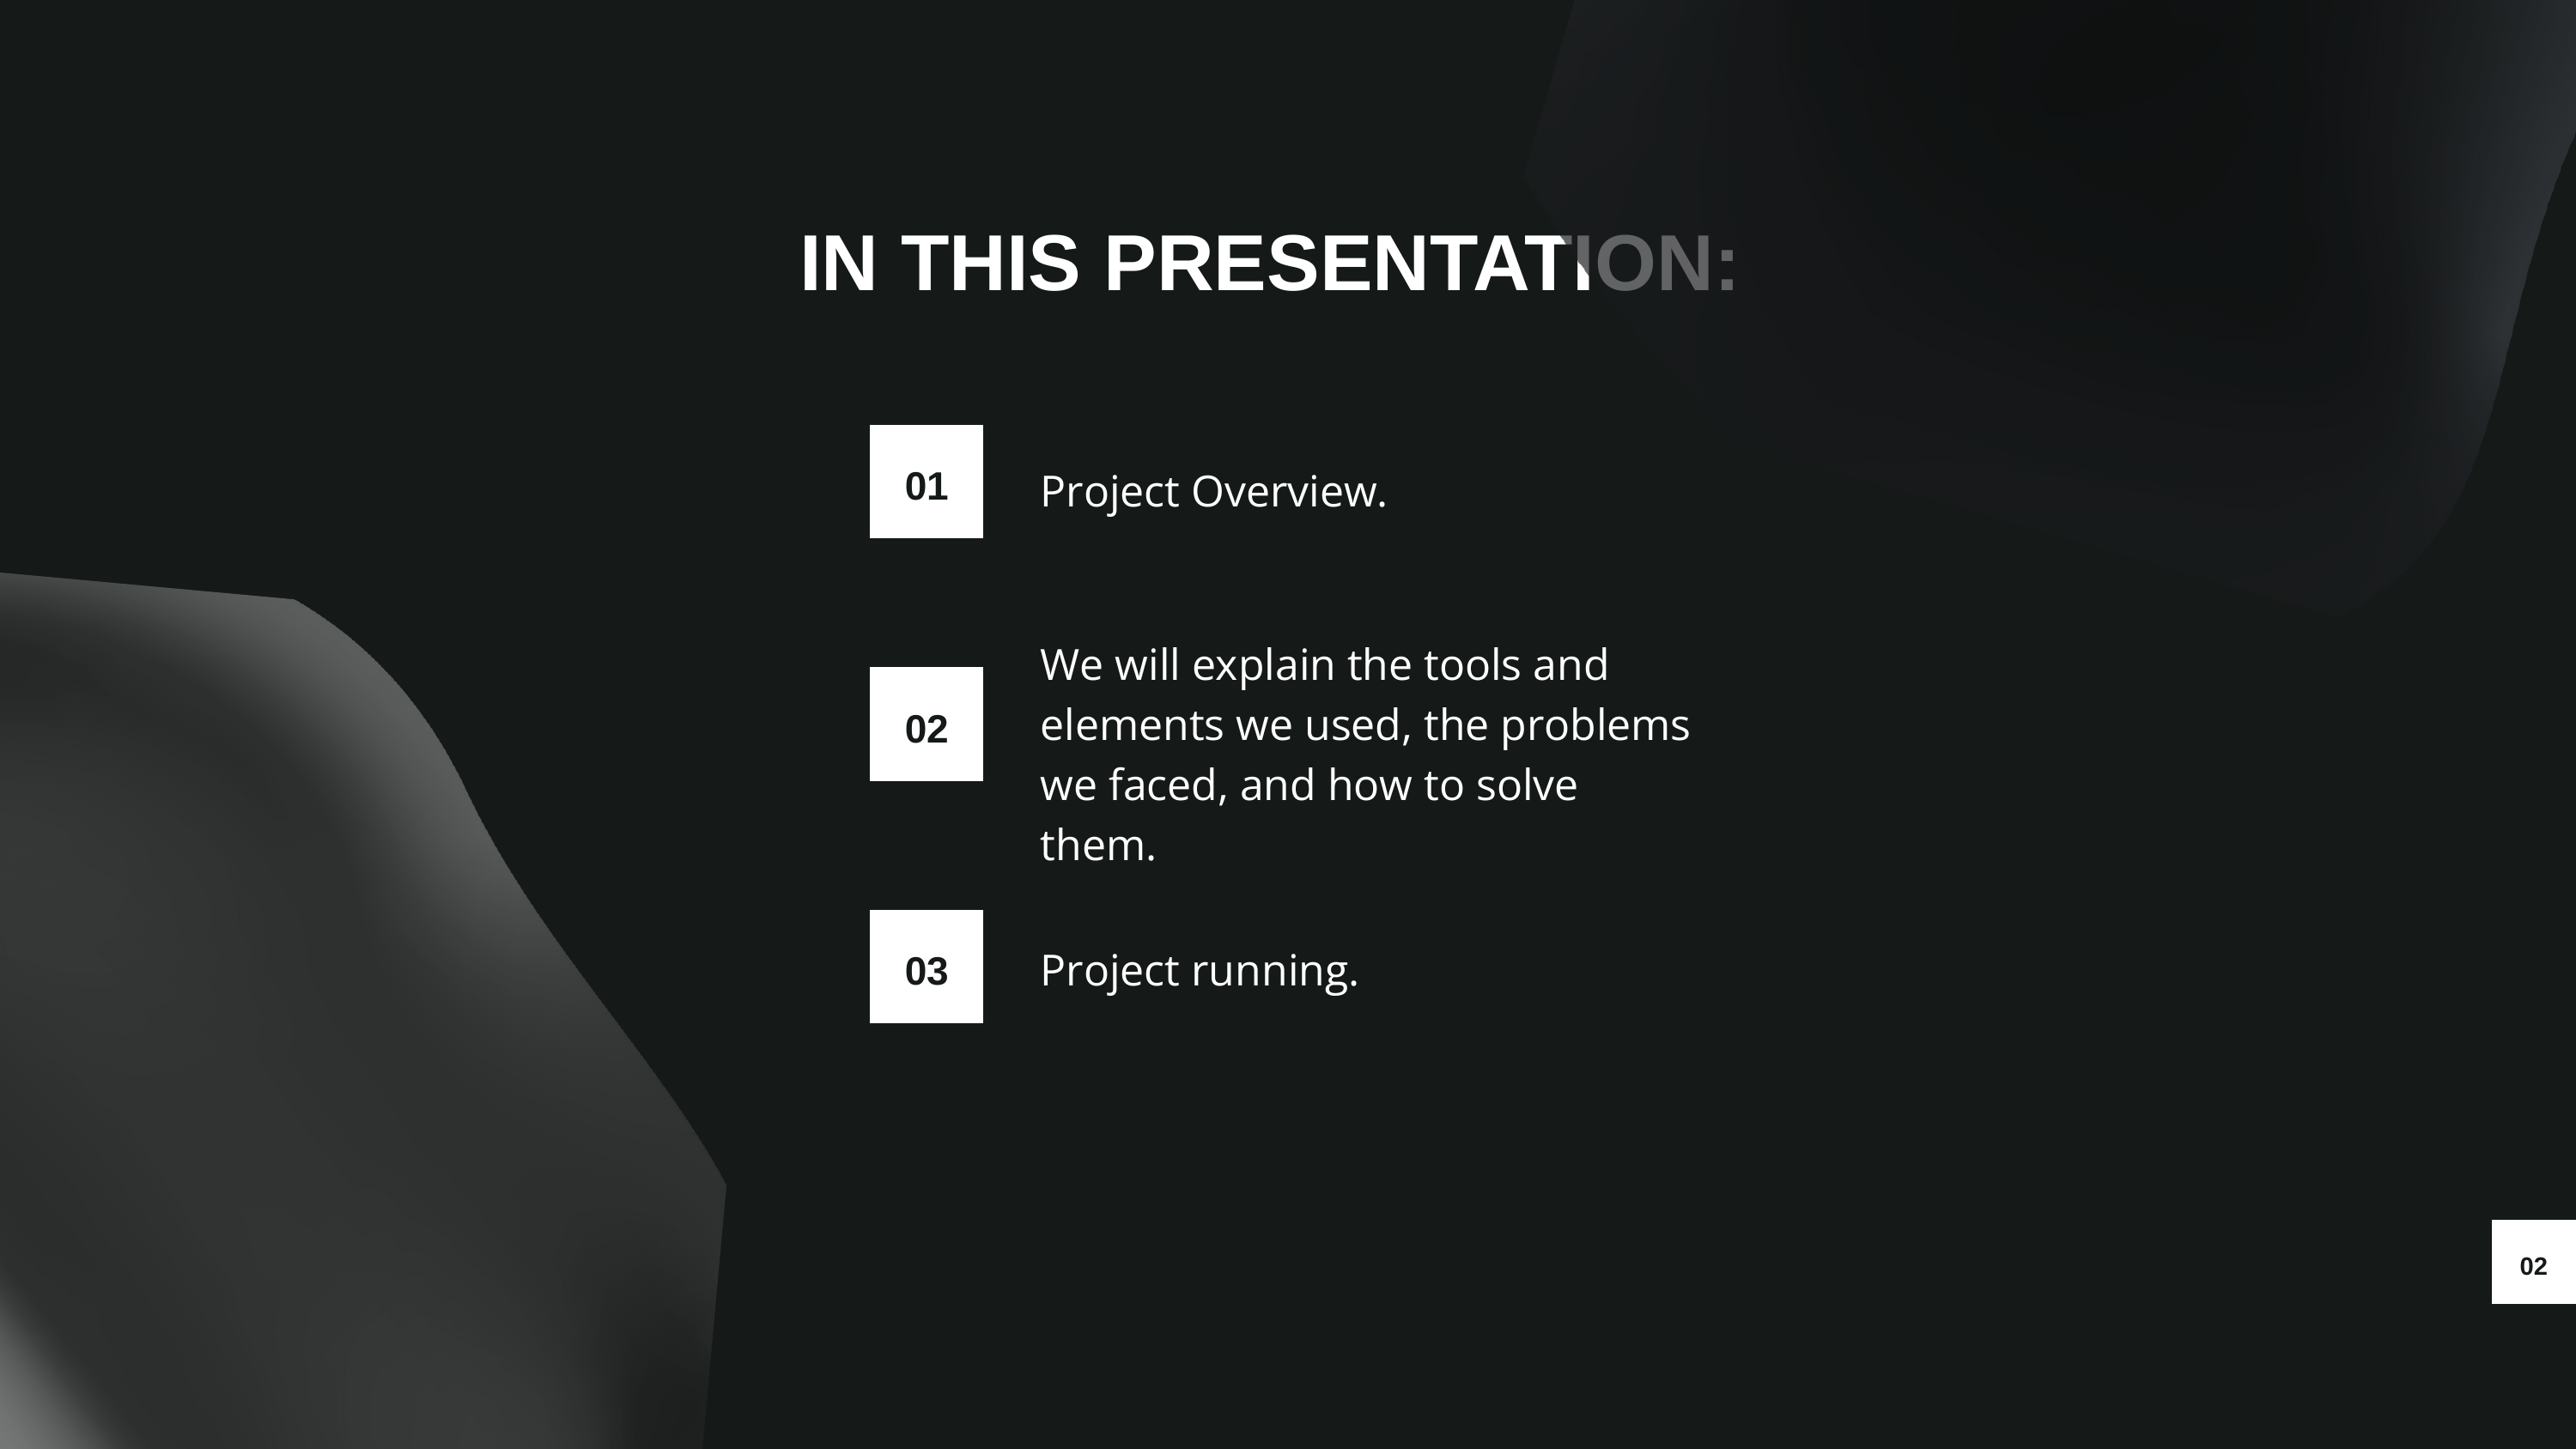

IN THIS PRESENTATION:

01
Project Overview.

We will explain the tools and elements we used, the problems we faced, and how to solve them.

02

Project running.
03

02